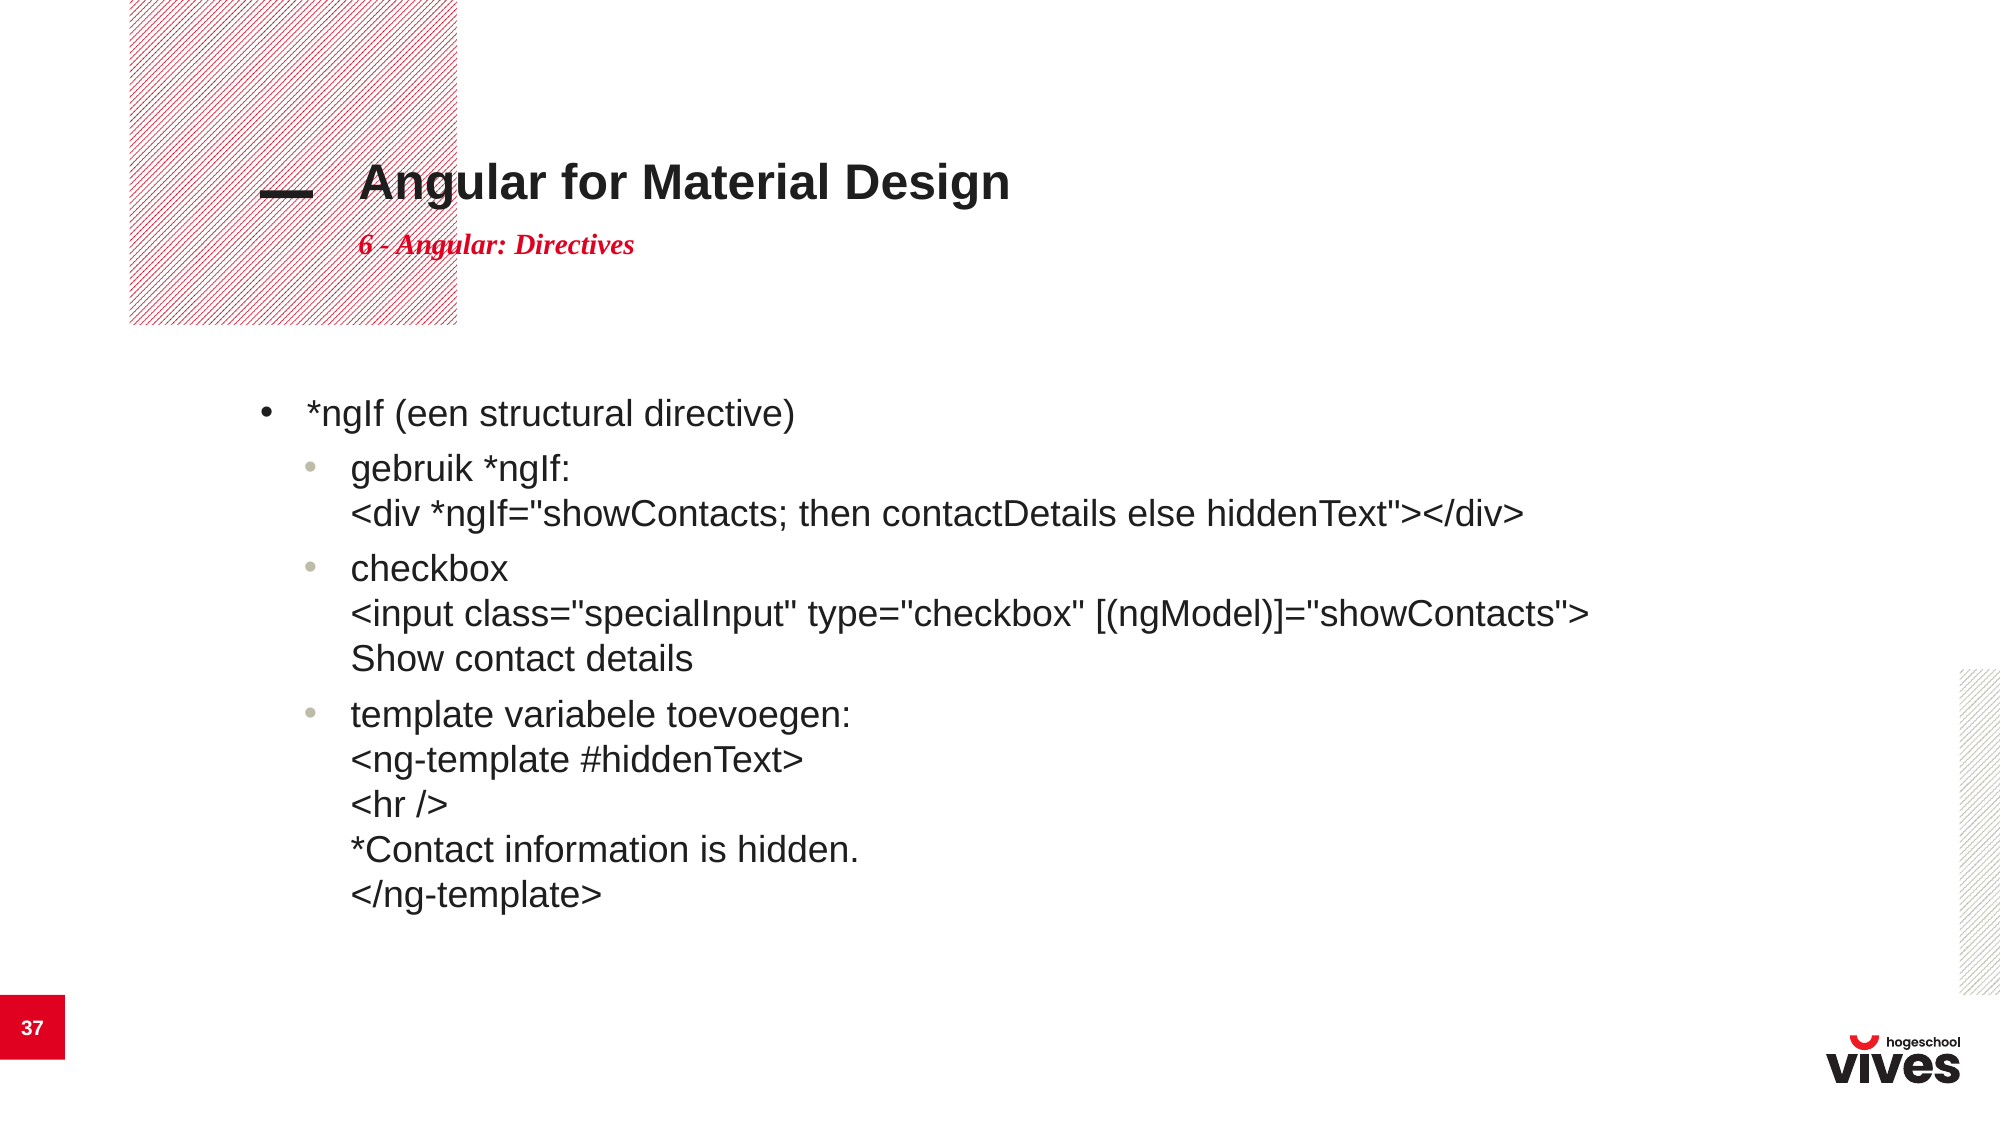

# Angular for Material Design
6 - Angular: Directives
*ngIf (een structural directive)
gebruik *ngIf:
<div *ngIf="showContacts; then contactDetails else hiddenText"></div>
checkbox
<input class="specialInput" type="checkbox" [(ngModel)]="showContacts">
Show contact details
template variabele toevoegen:
<ng-template #hiddenText>
<hr />
*Contact information is hidden.
</ng-template>